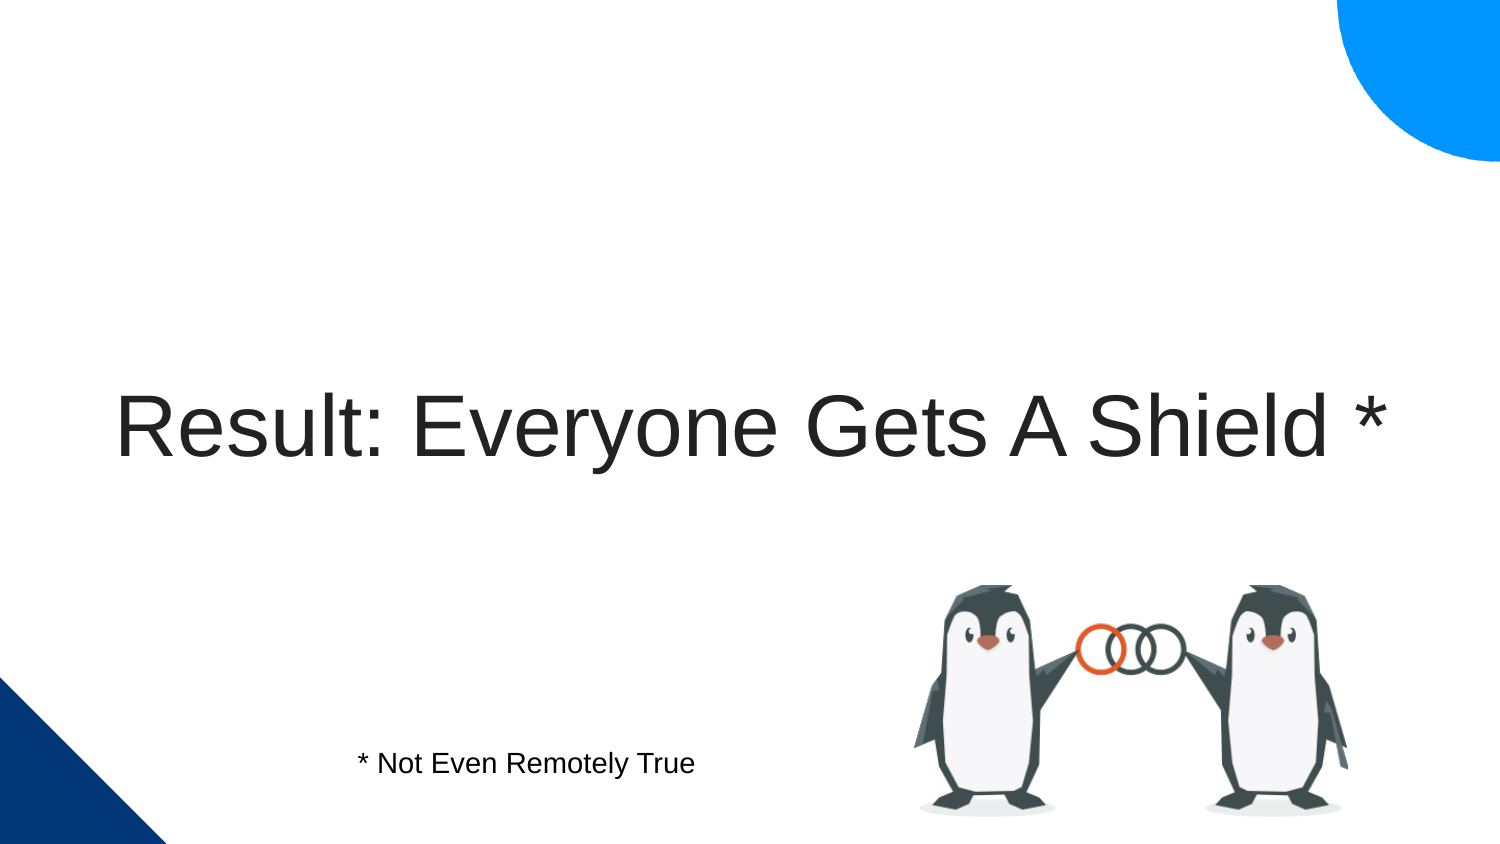

# Result: Everyone Gets A Shield *
* Not Even Remotely True